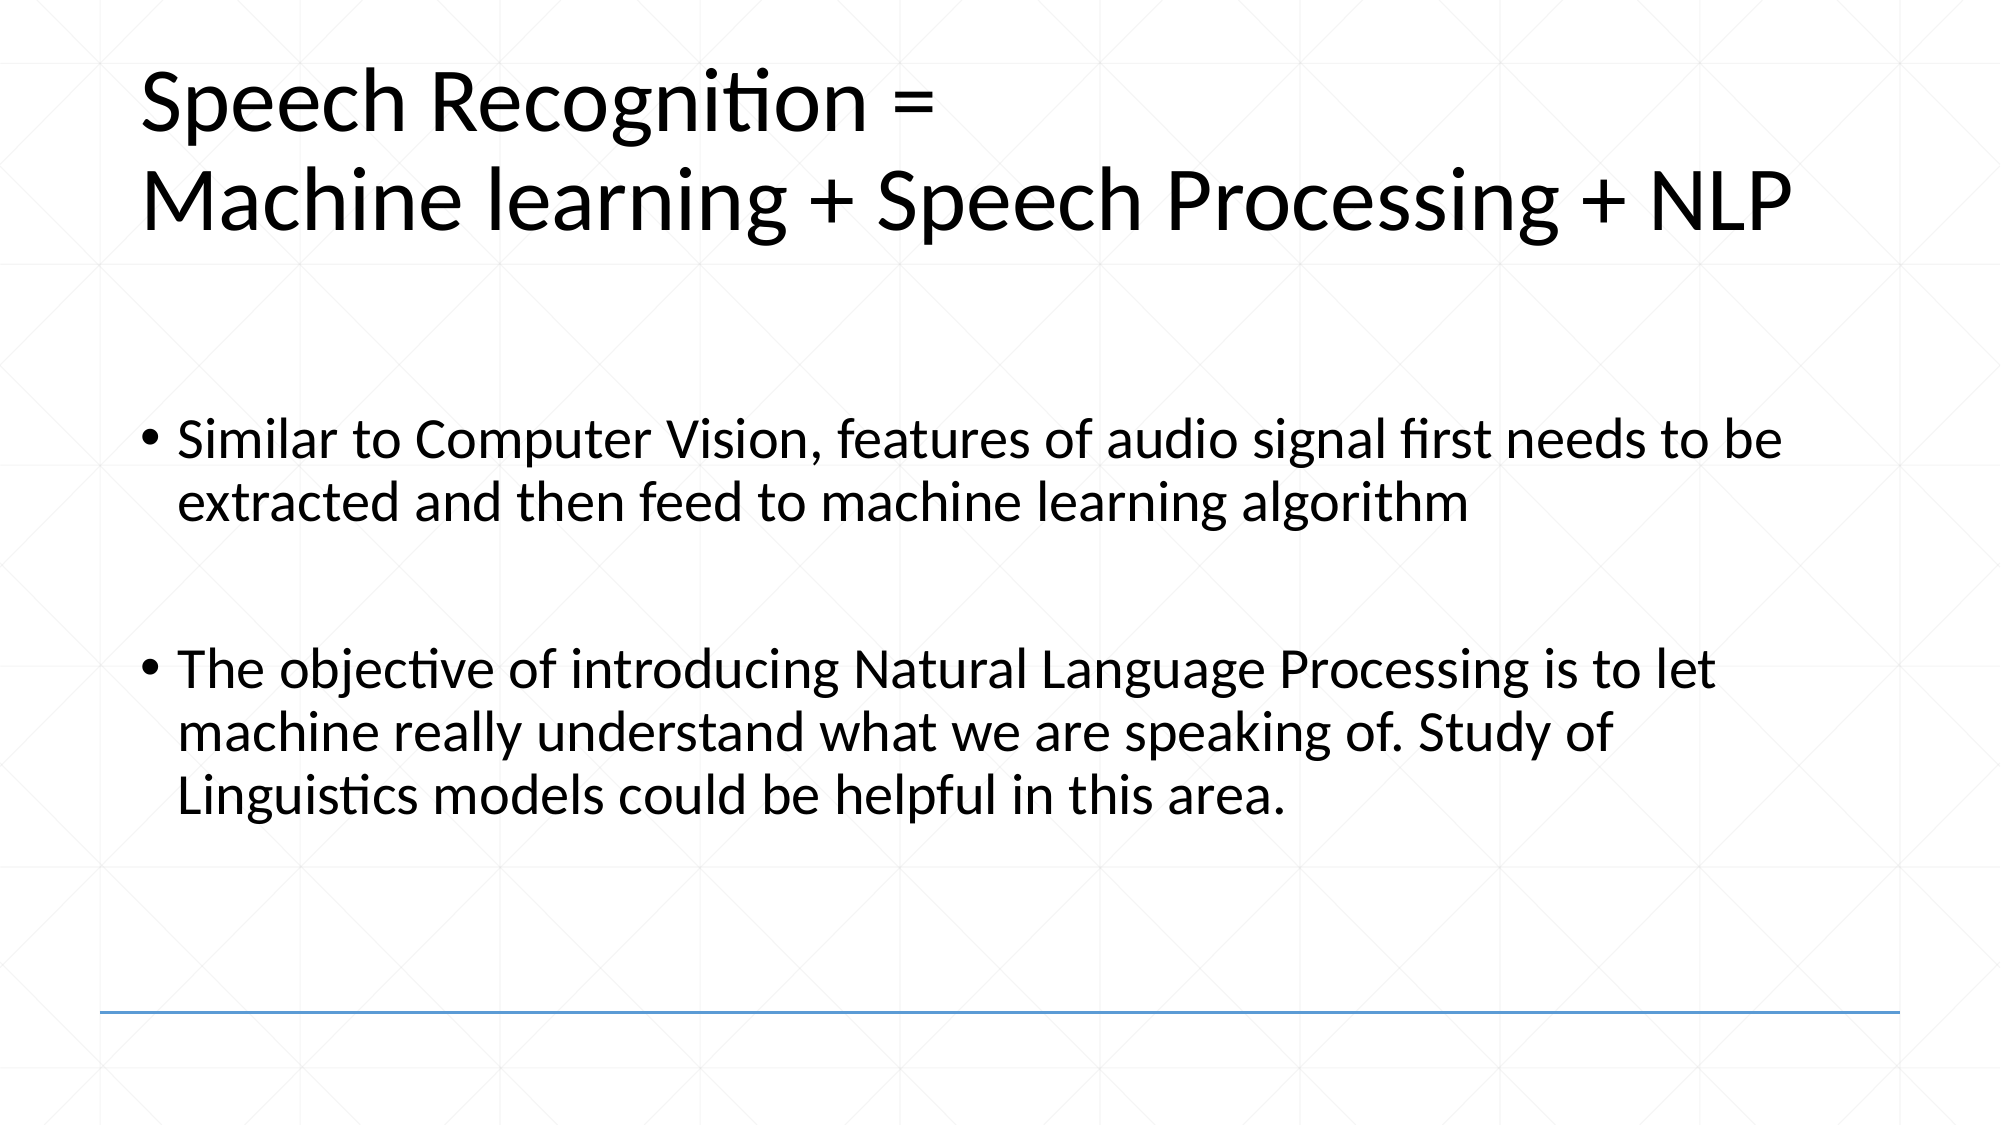

# Speech Recognition = Machine learning + Speech Processing + NLP
Similar to Computer Vision, features of audio signal first needs to be extracted and then feed to machine learning algorithm

The objective of introducing Natural Language Processing is to let machine really understand what we are speaking of. Study of Linguistics models could be helpful in this area.